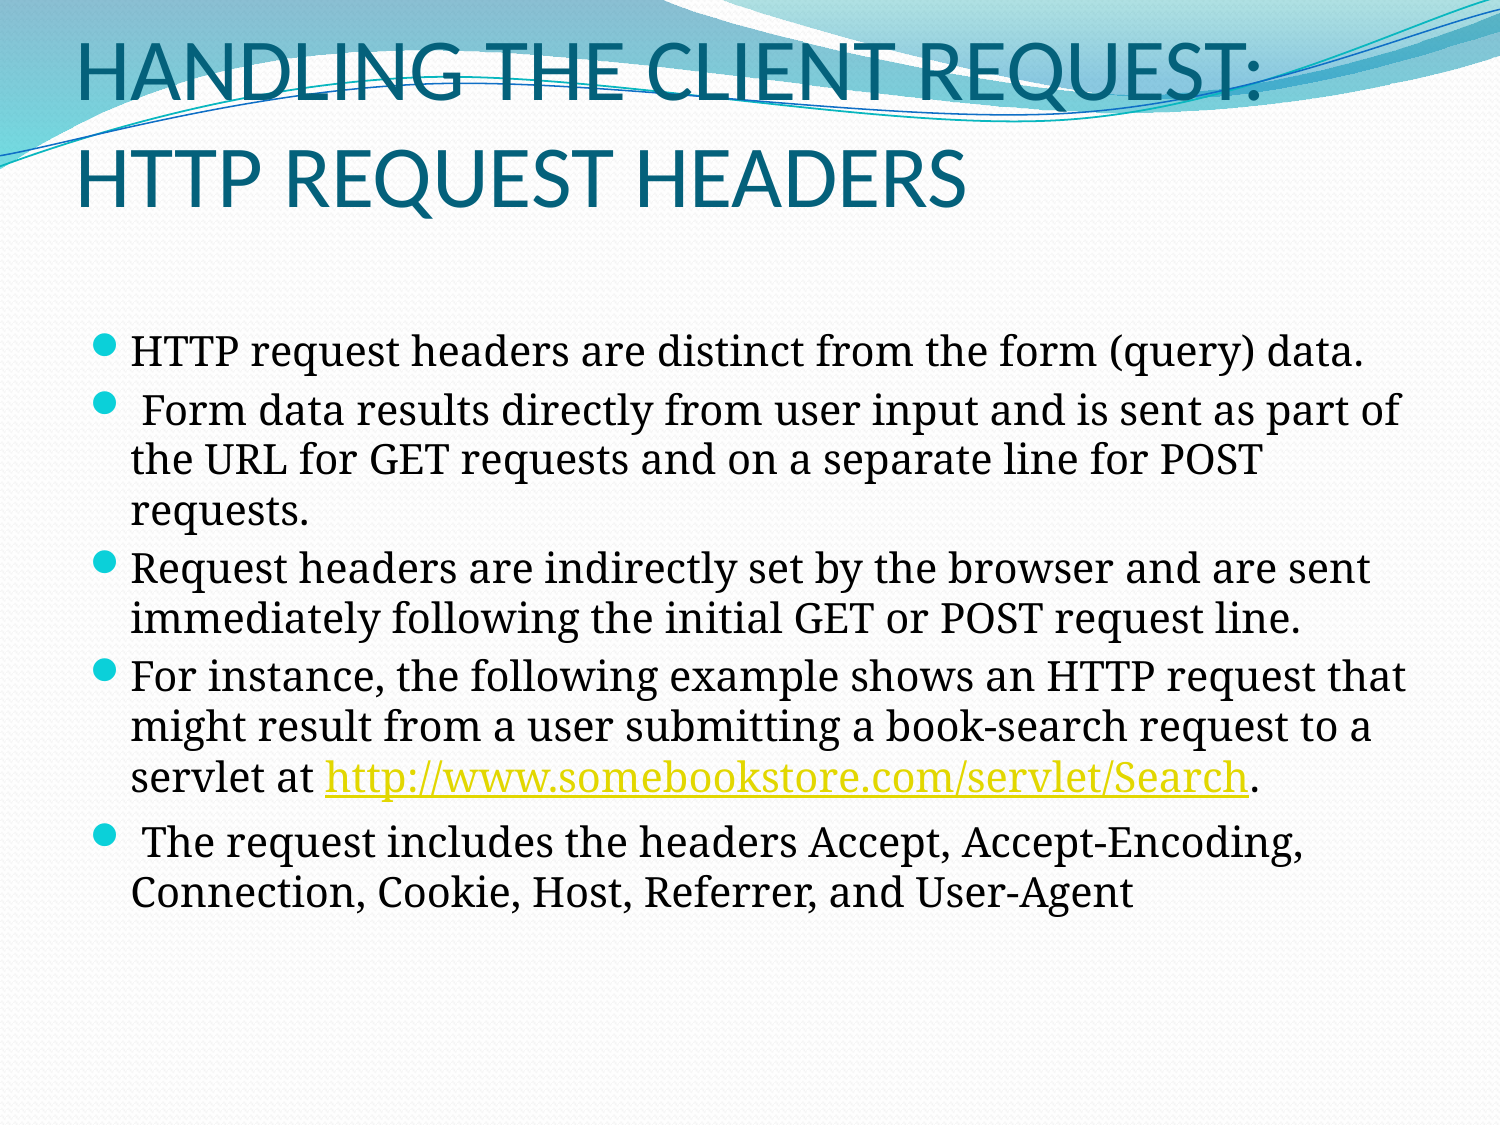

# HANDLING THE CLIENT REQUEST: HTTP REQUEST HEADERS
HTTP request headers are distinct from the form (query) data.
 Form data results directly from user input and is sent as part of the URL for GET requests and on a separate line for POST requests.
Request headers are indirectly set by the browser and are sent immediately following the initial GET or POST request line.
For instance, the following example shows an HTTP request that might result from a user submitting a book-search request to a servlet at http://www.somebookstore.com/servlet/Search.
 The request includes the headers Accept, Accept-Encoding, Connection, Cookie, Host, Referrer, and User-Agent